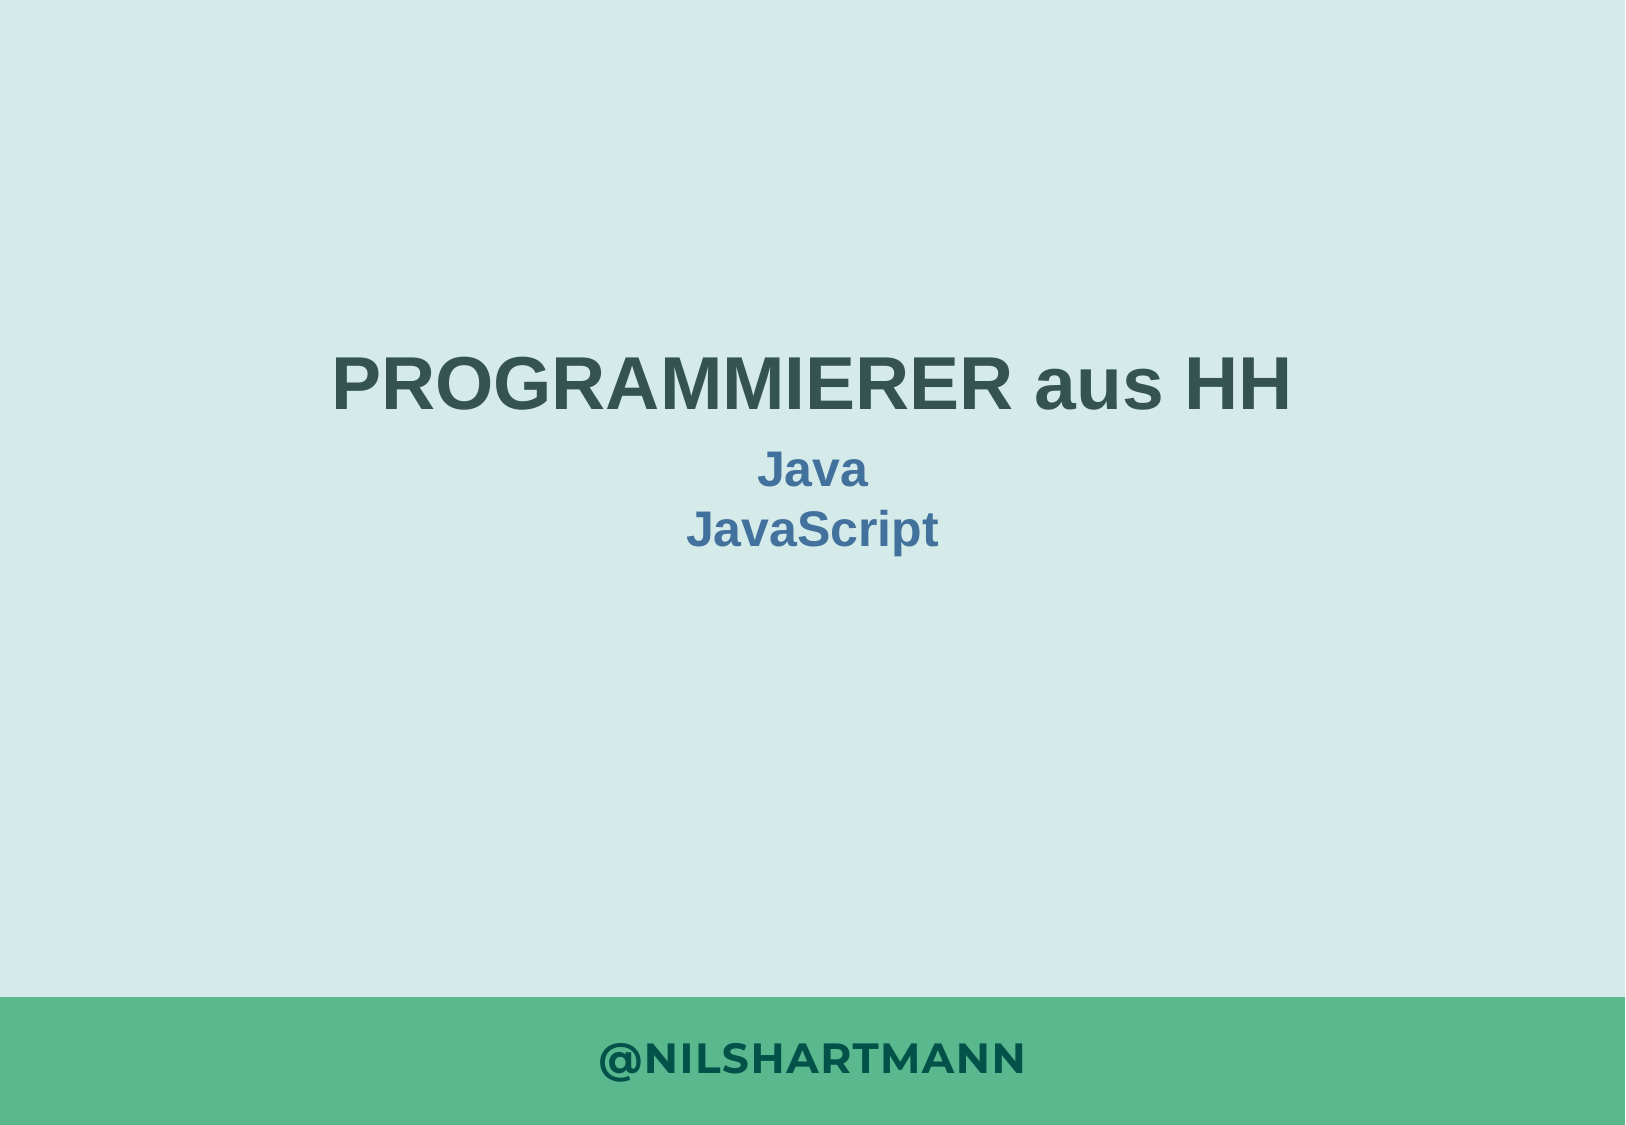

PROGRAMMIERER aus HH
Java
JavaScript

# @nilshartmann